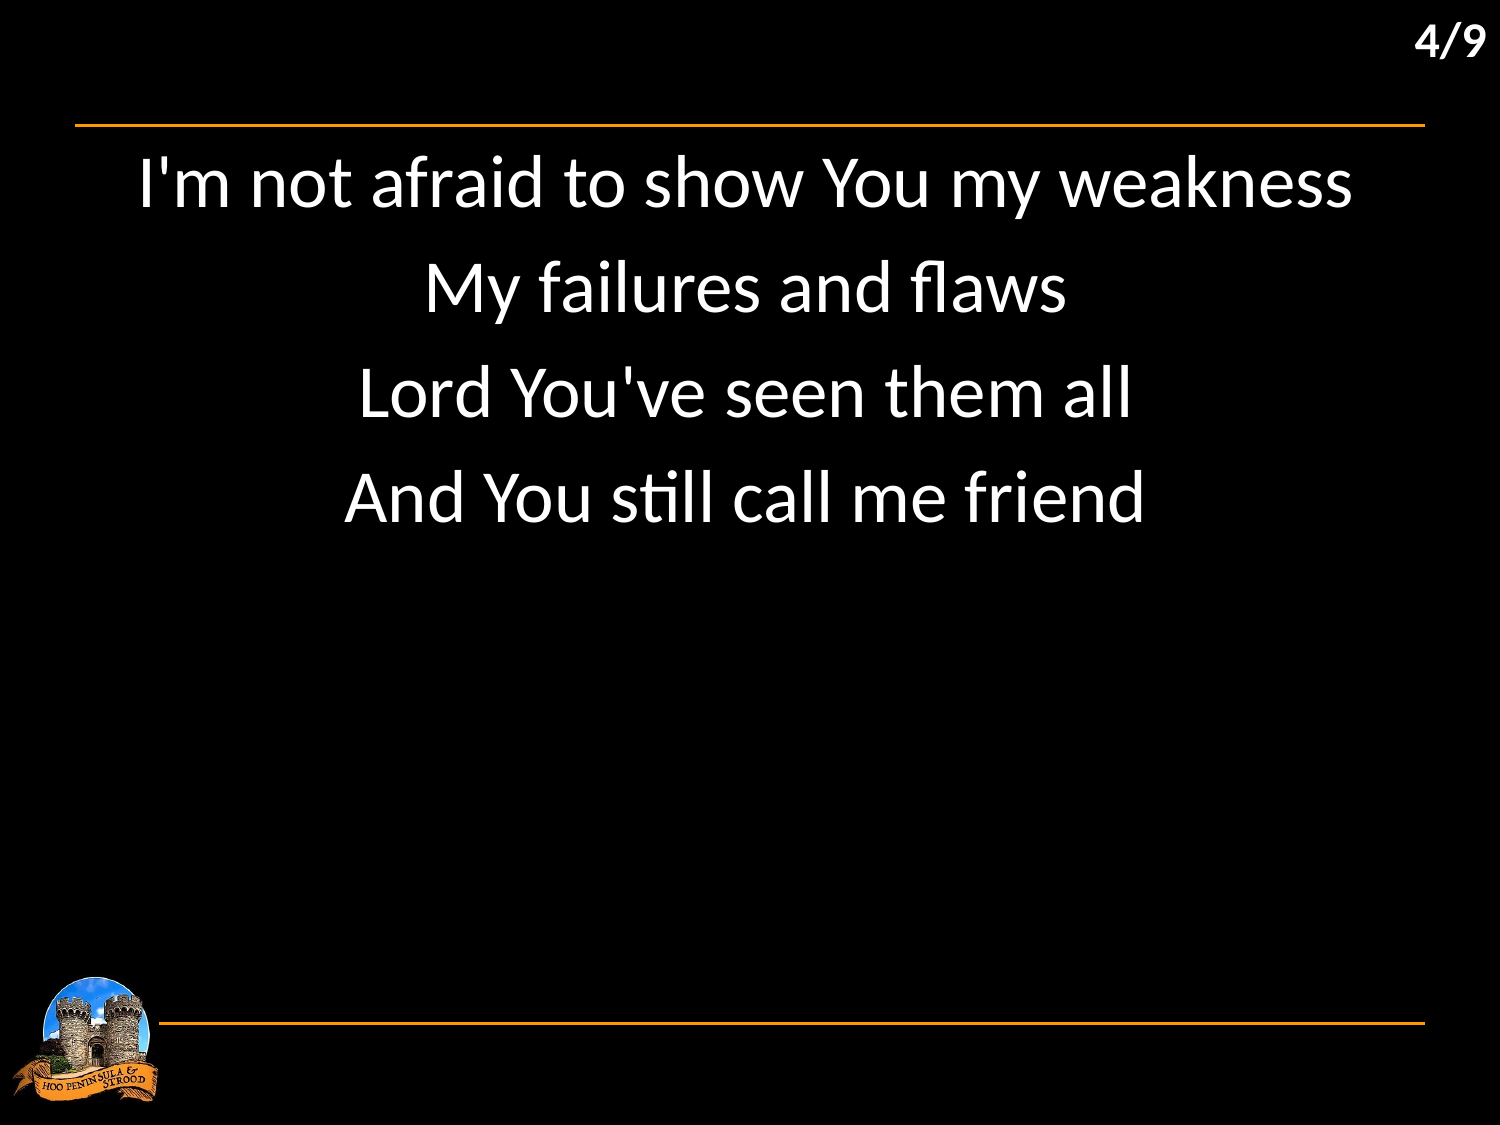

4/9
I'm not afraid to show You my weakness
My failures and flaws
Lord You've seen them all
And You still call me friend